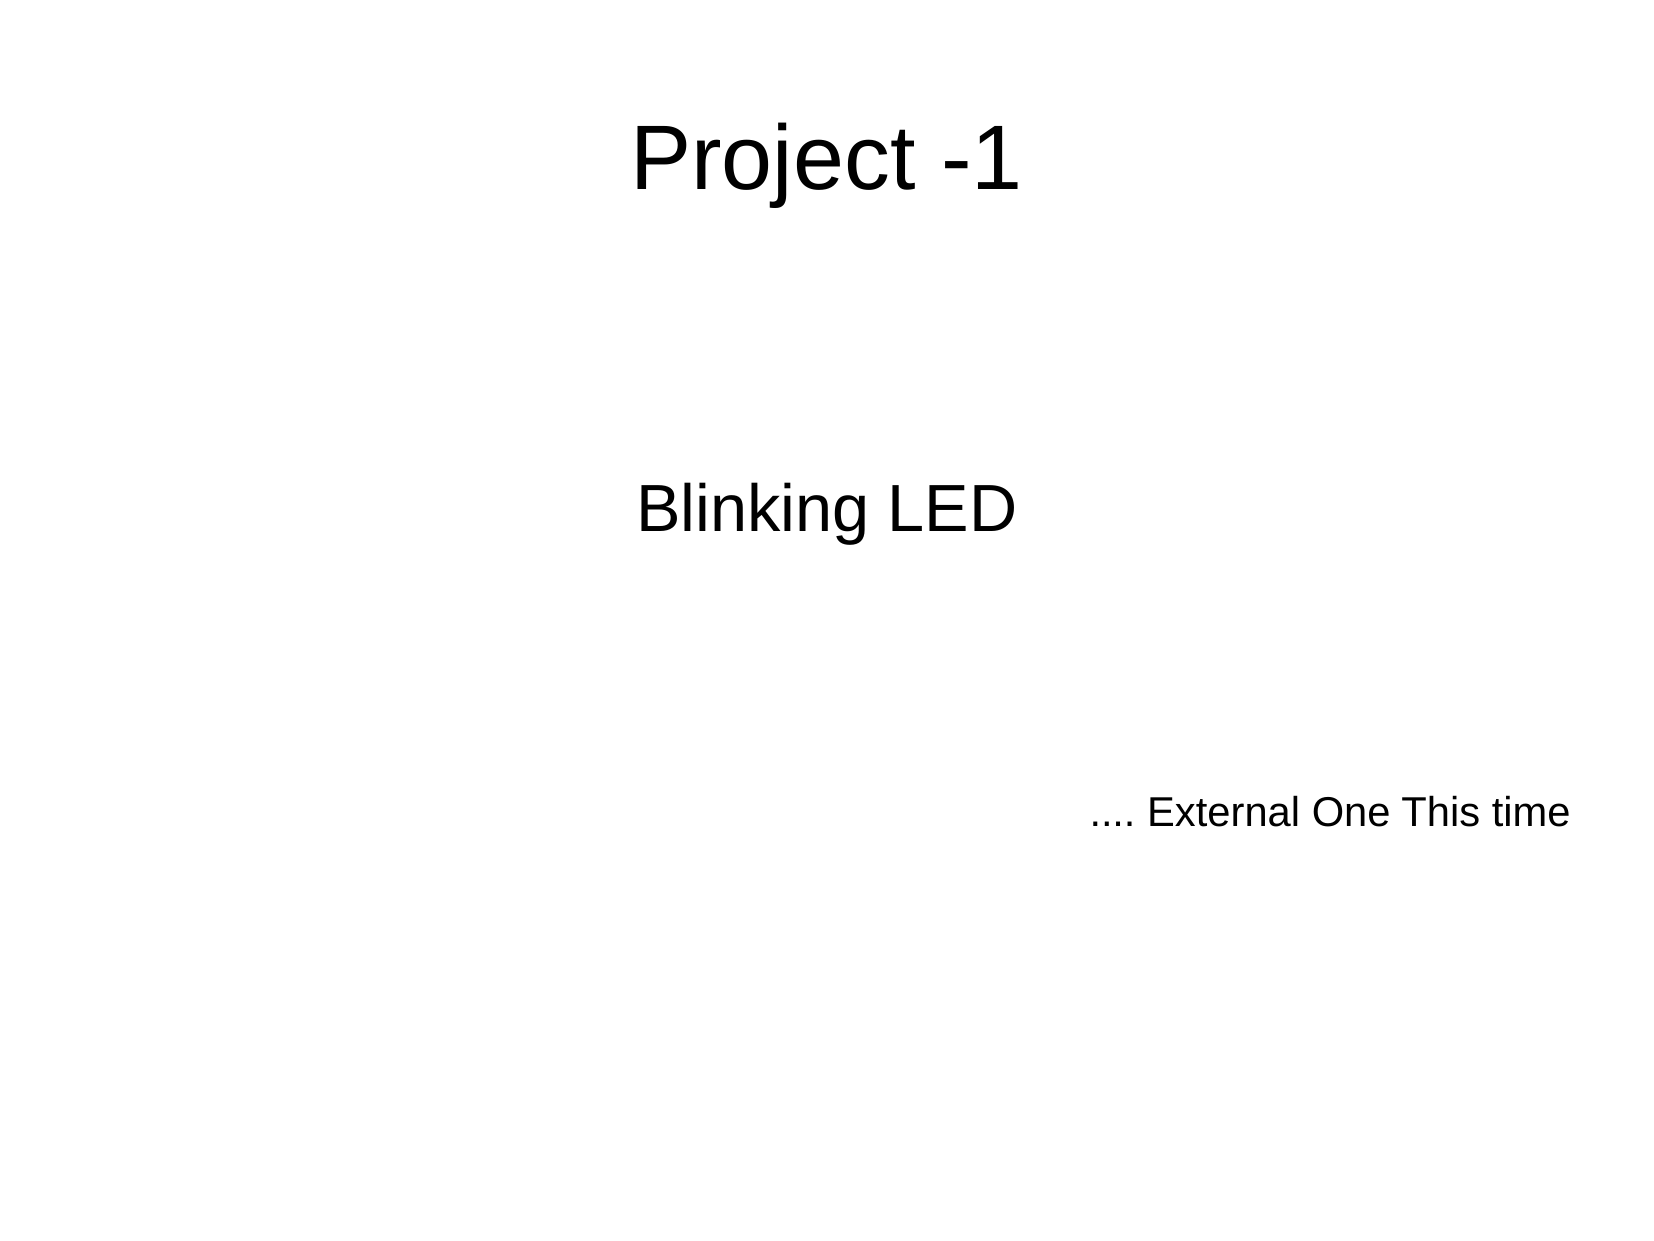

Project -1
Blinking LED

.... External One This time